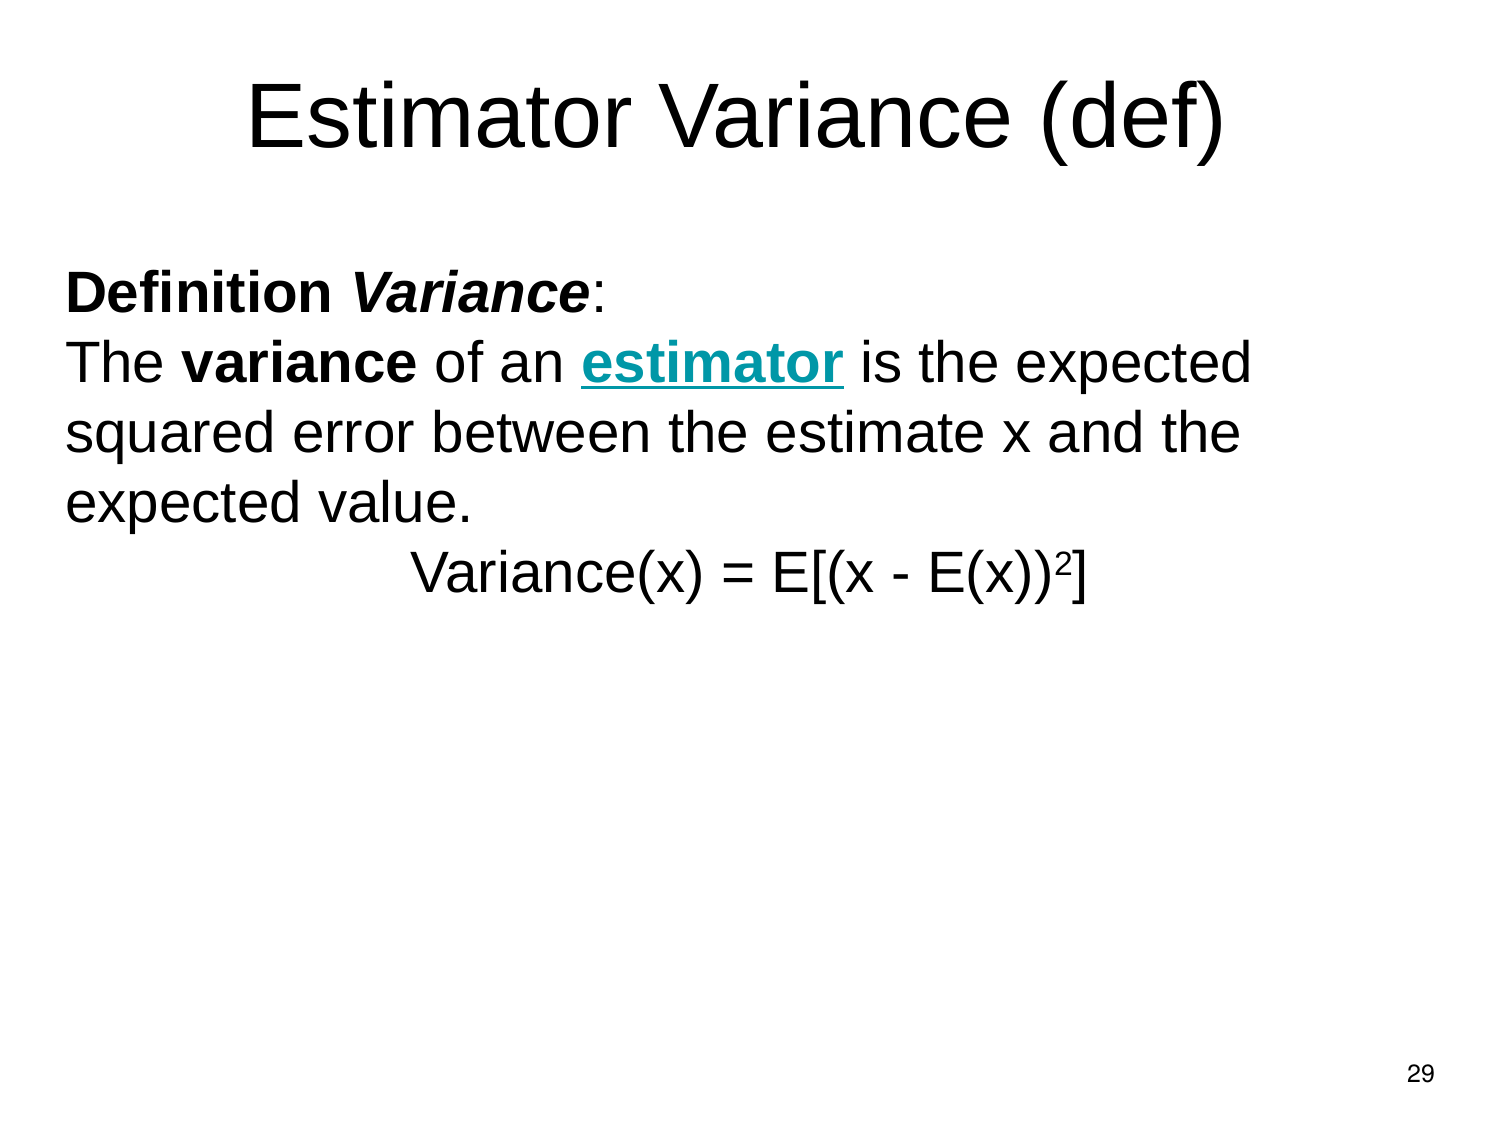

# Estimator Variance (def)
Definition Variance:
The variance of an estimator is the expected squared error between the estimate x and the expected value.
Variance(x) = E[(x - E(x))2]
29